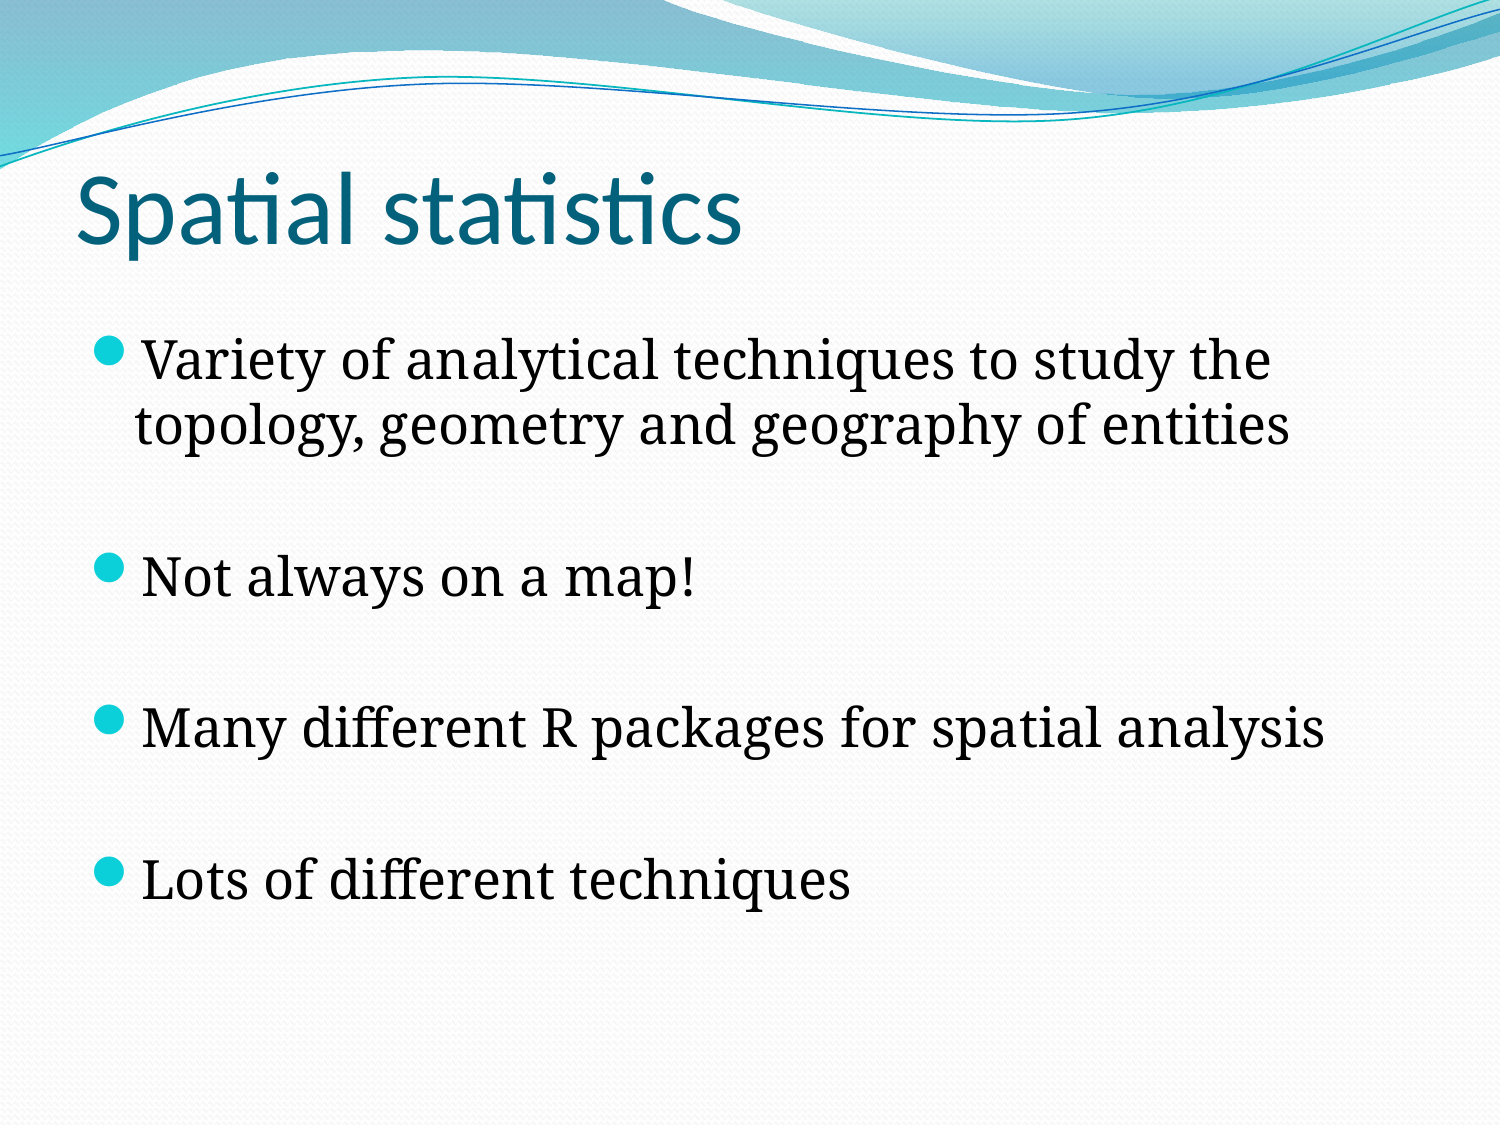

# Spatial statistics
Variety of analytical techniques to study the topology, geometry and geography of entities

Not always on a map!

Many different R packages for spatial analysis

Lots of different techniques